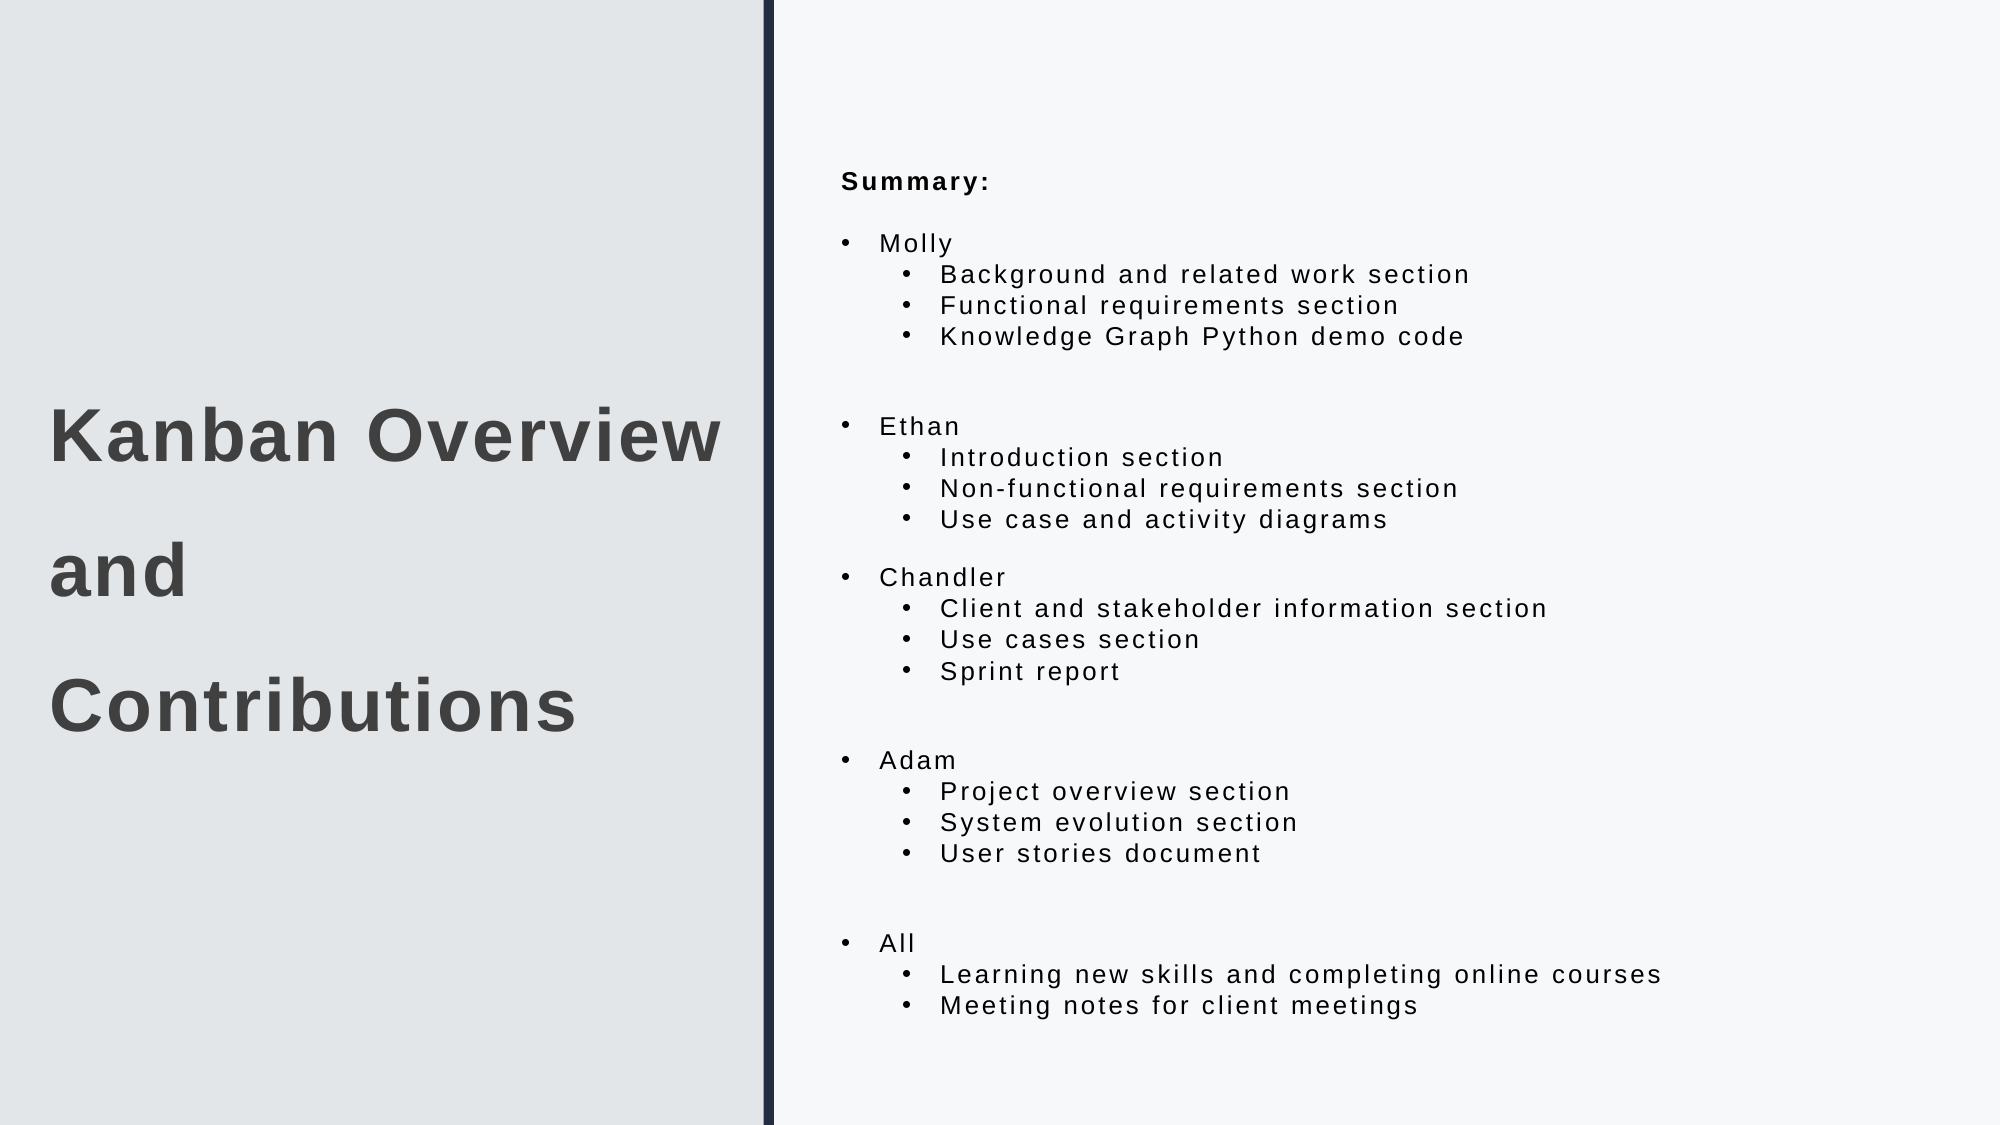

# Kanban Overview and Contributions

Summary:

Molly
Background and related work section
Functional requirements section
Knowledge Graph Python demo code

Ethan
Introduction section
Non-functional requirements section
Use case and activity diagrams

Chandler
Client and stakeholder information section
Use cases section
Sprint report

Adam
Project overview section
System evolution section
User stories document

All
Learning new skills and completing online courses
Meeting notes for client meetings